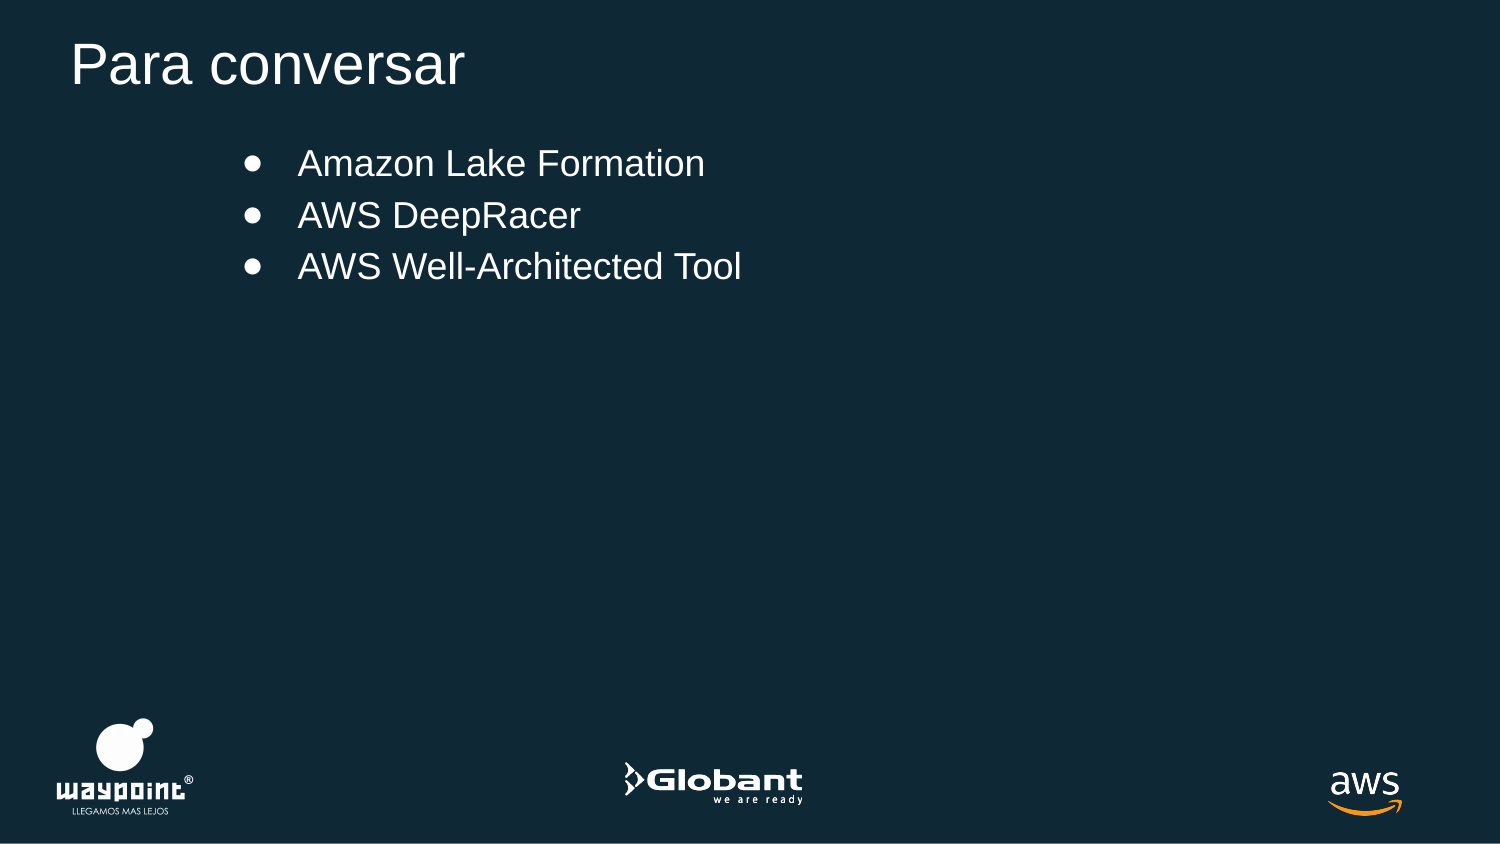

# Para conversar
Amazon Lake Formation
AWS DeepRacer
AWS Well-Architected Tool